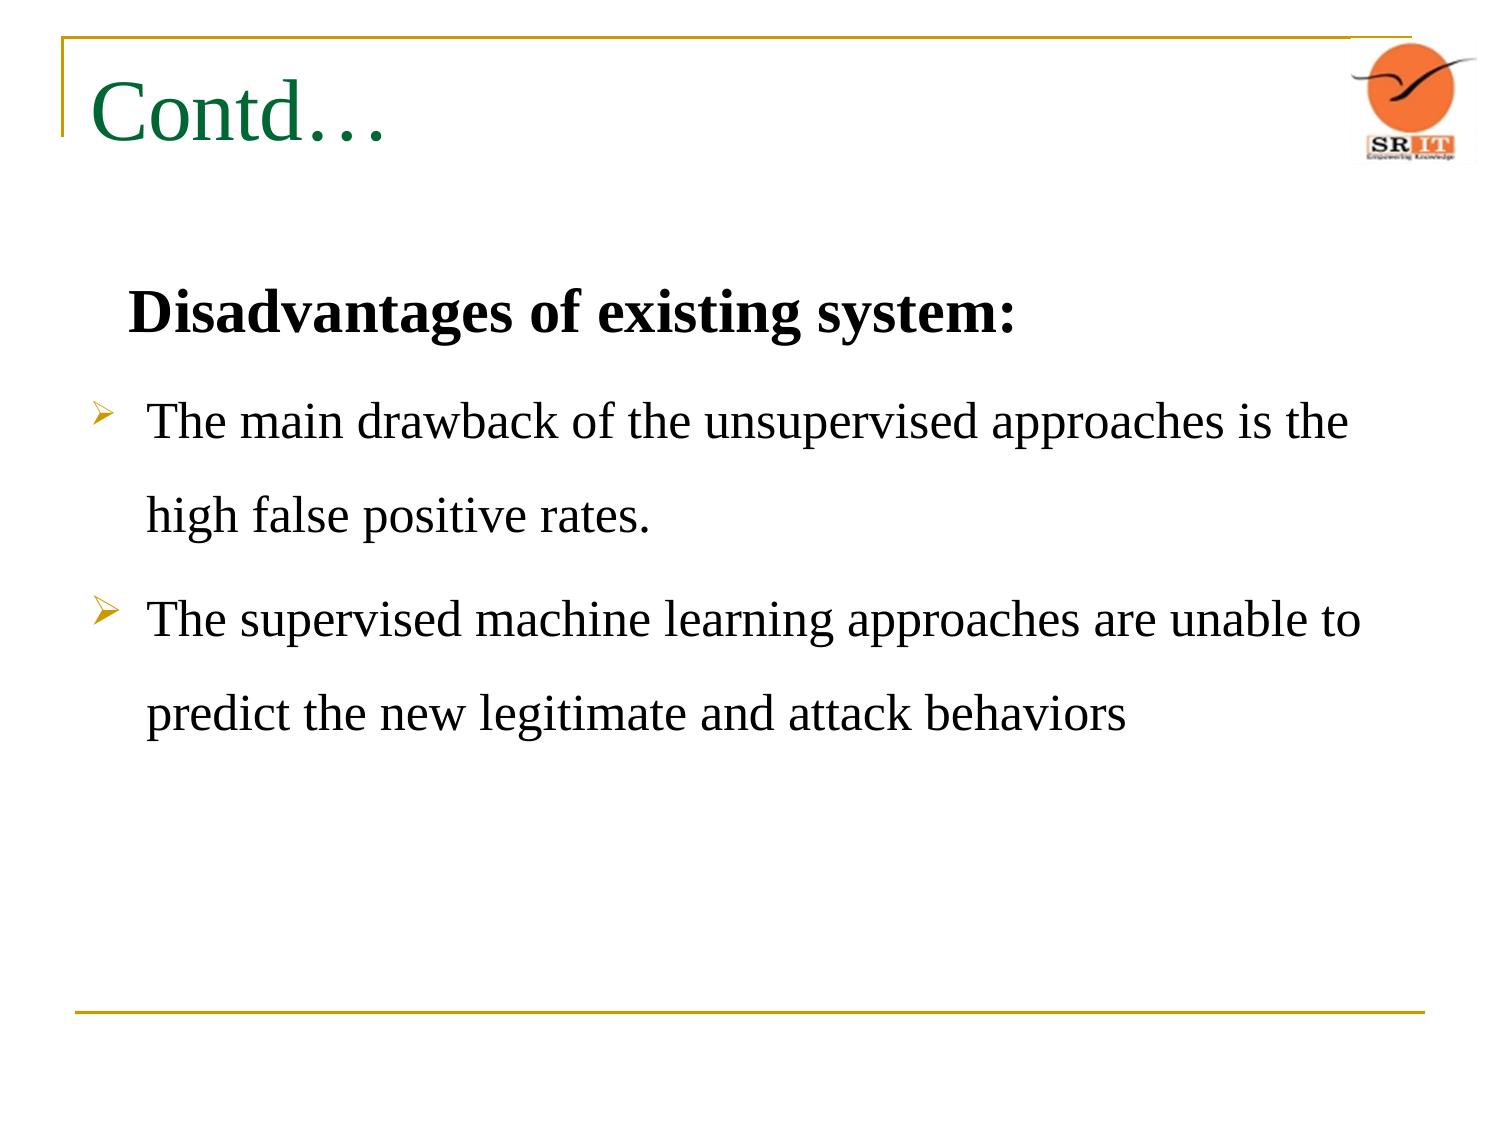

# Contd…
   Disadvantages of existing system:
The main drawback of the unsupervised approaches is the high false positive rates.
The supervised machine learning approaches are unable to predict the new legitimate and attack behaviors